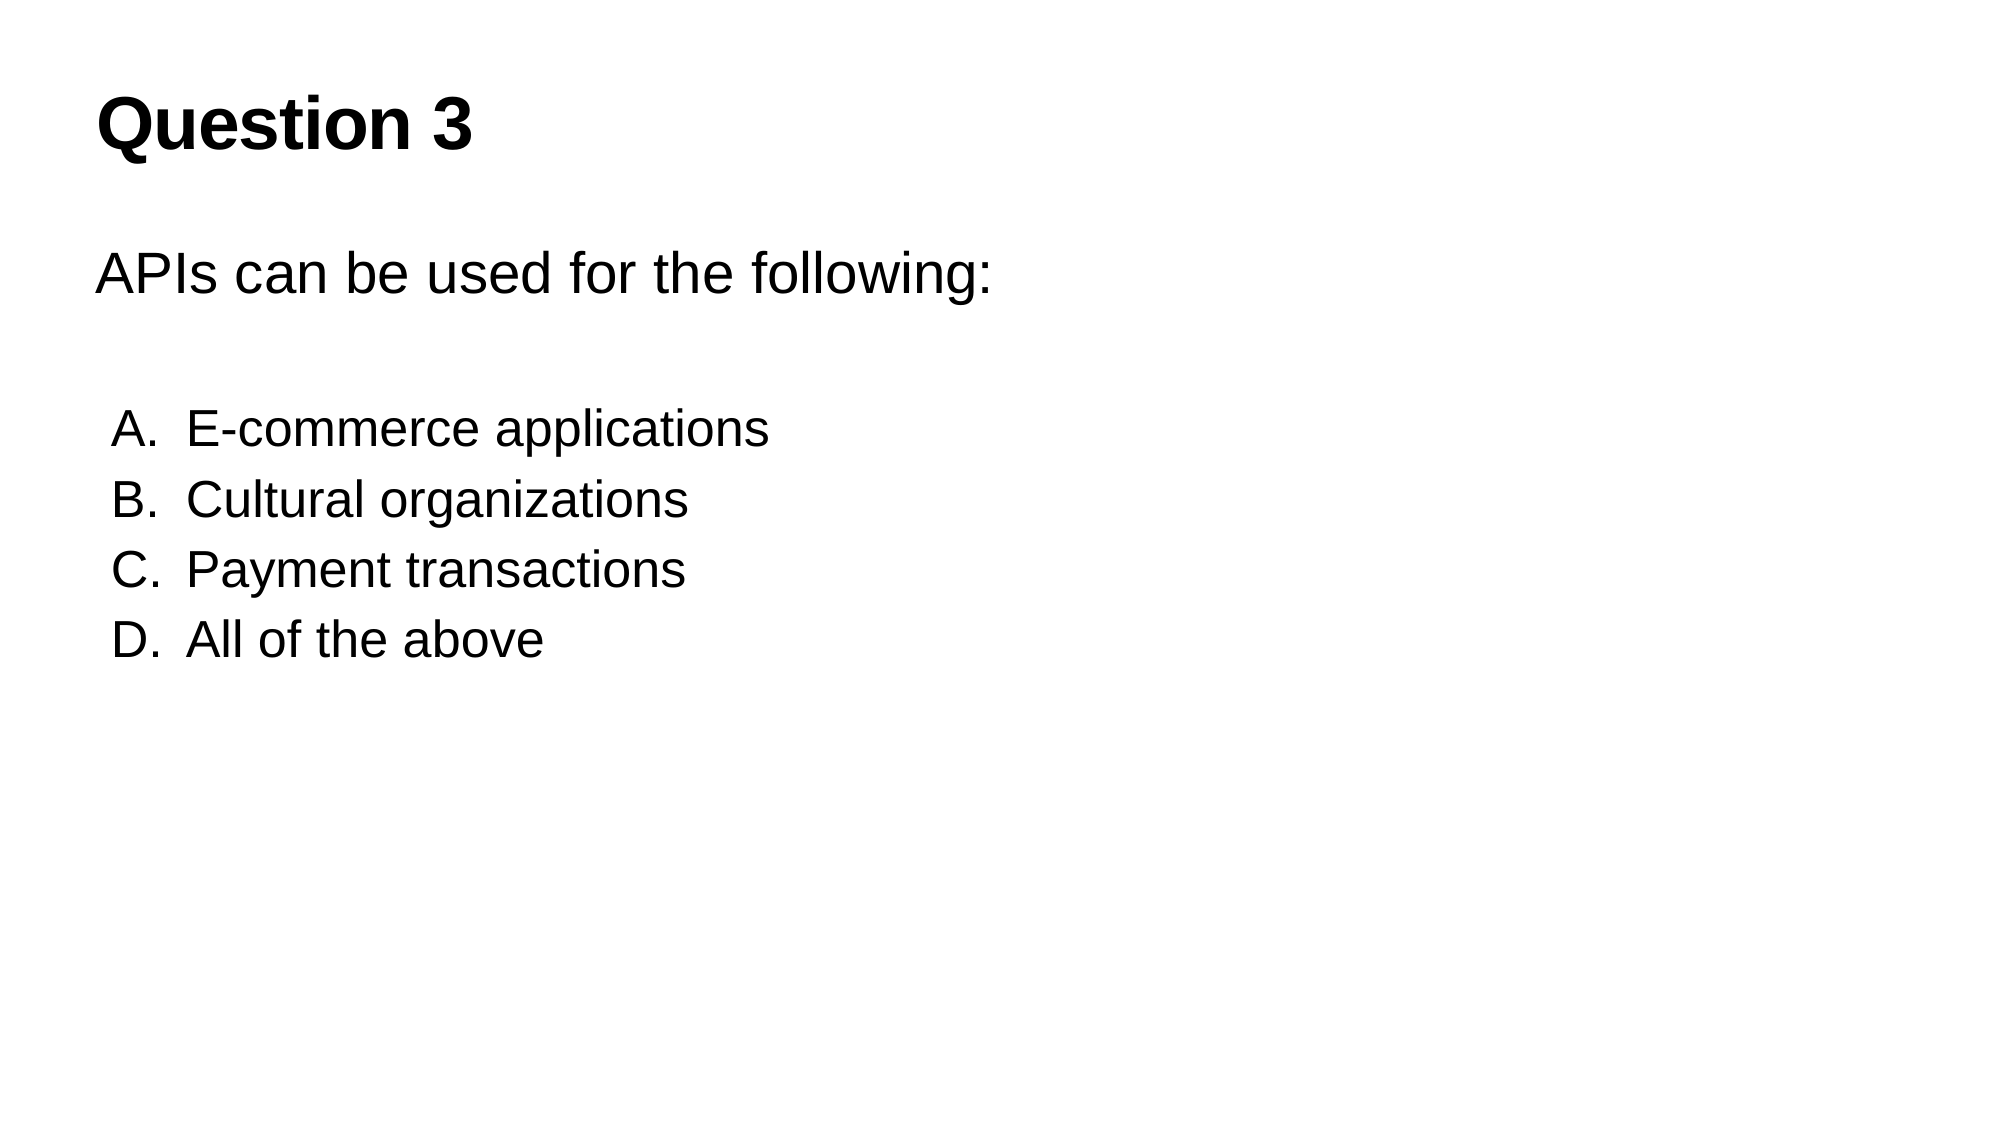

# Question 3
APIs can be used for the following:
E-commerce applications
Cultural organizations
Payment transactions
All of the above